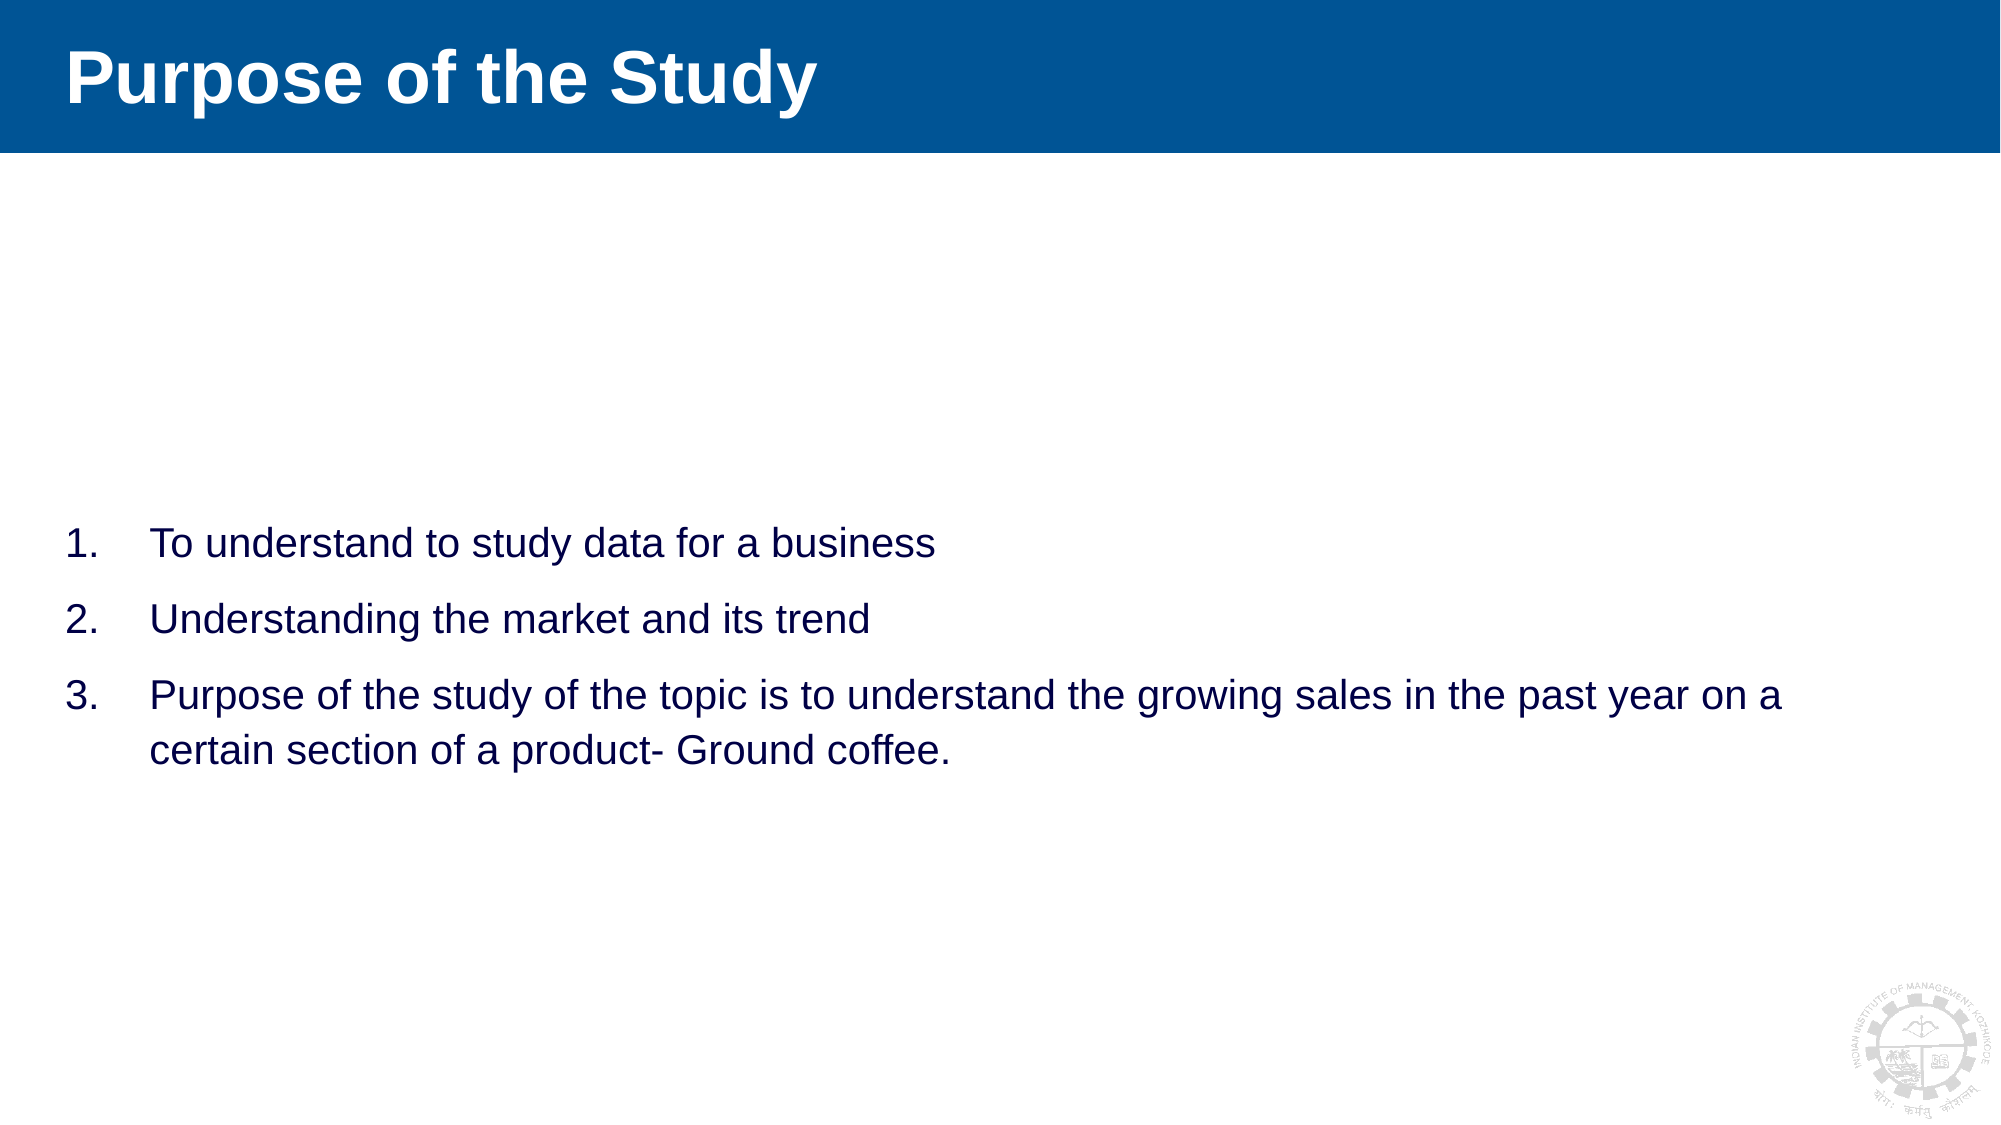

# Purpose of the Study
To understand to study data for a business
Understanding the market and its trend
Purpose of the study of the topic is to understand the growing sales in the past year on a certain section of a product- Ground coffee.